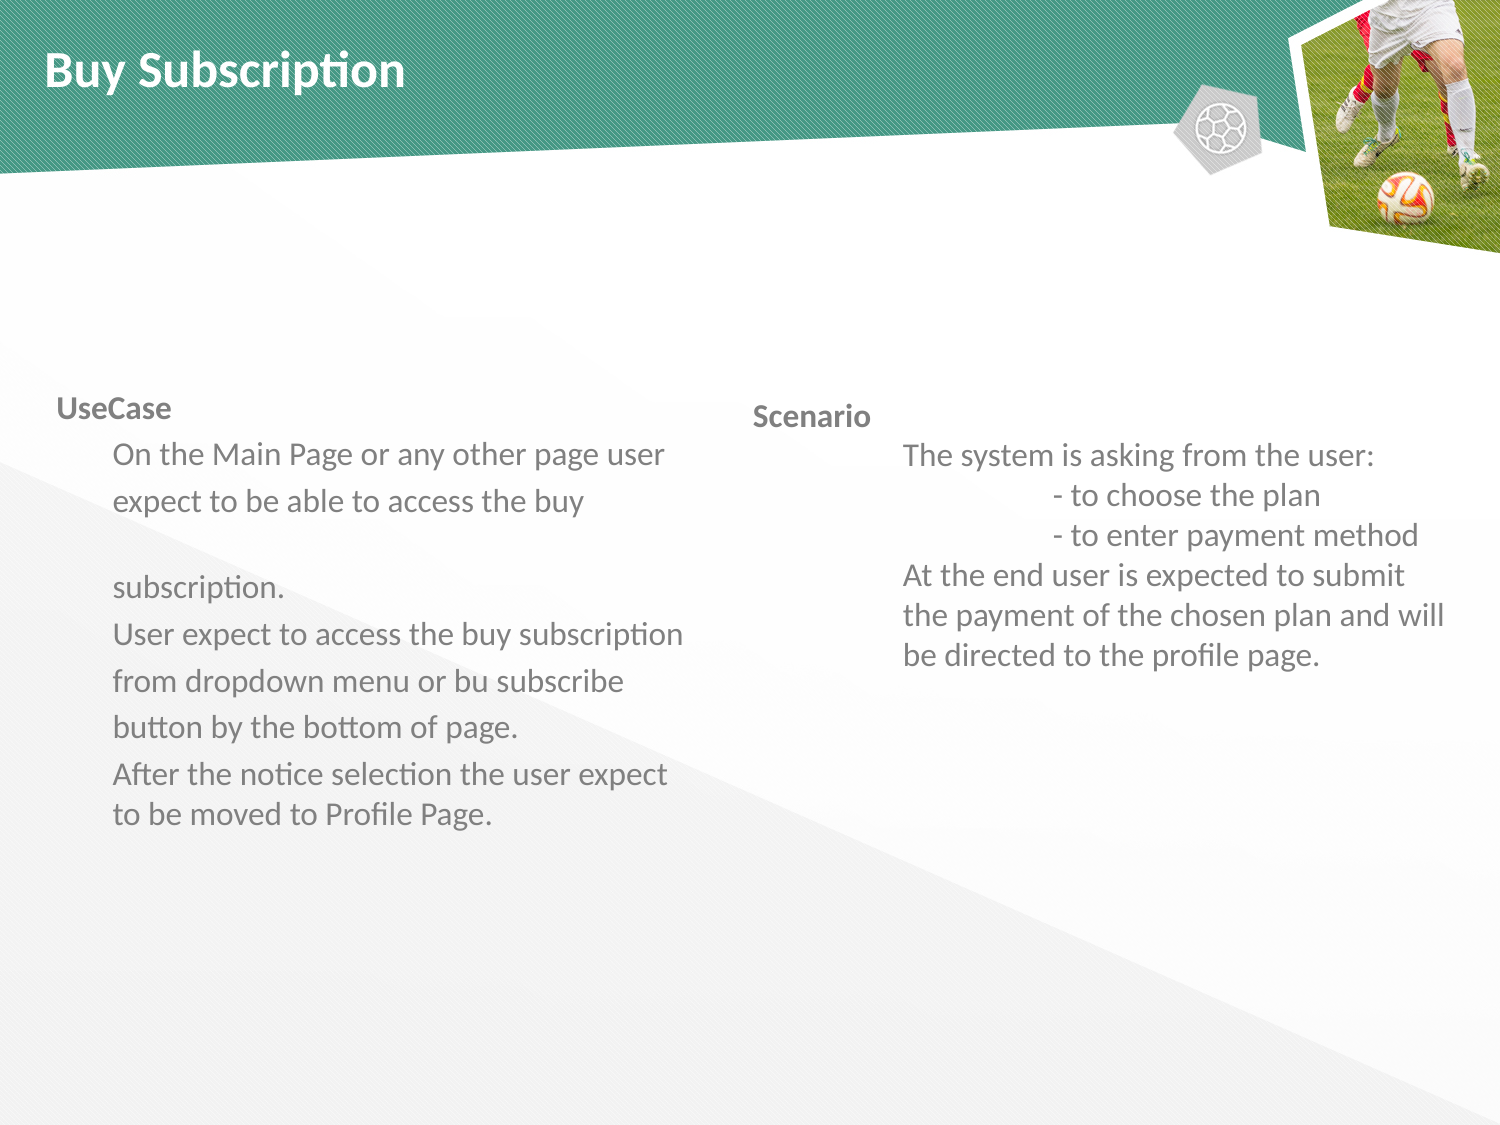

# Buy Subscription
UseCase
	On the Main Page or any other page user
	expect to be able to access the buy
	subscription.
	User expect to access the buy subscription
	from dropdown menu or bu subscribe
	button by the bottom of page.
	After the notice selection the user expect to be moved to Profile Page.

Scenario
	The system is asking from the user:
	  	- to choose the plan
		- to enter payment method
	At the end user is expected to submit
	the payment of the chosen plan and will
	be directed to the profile page.